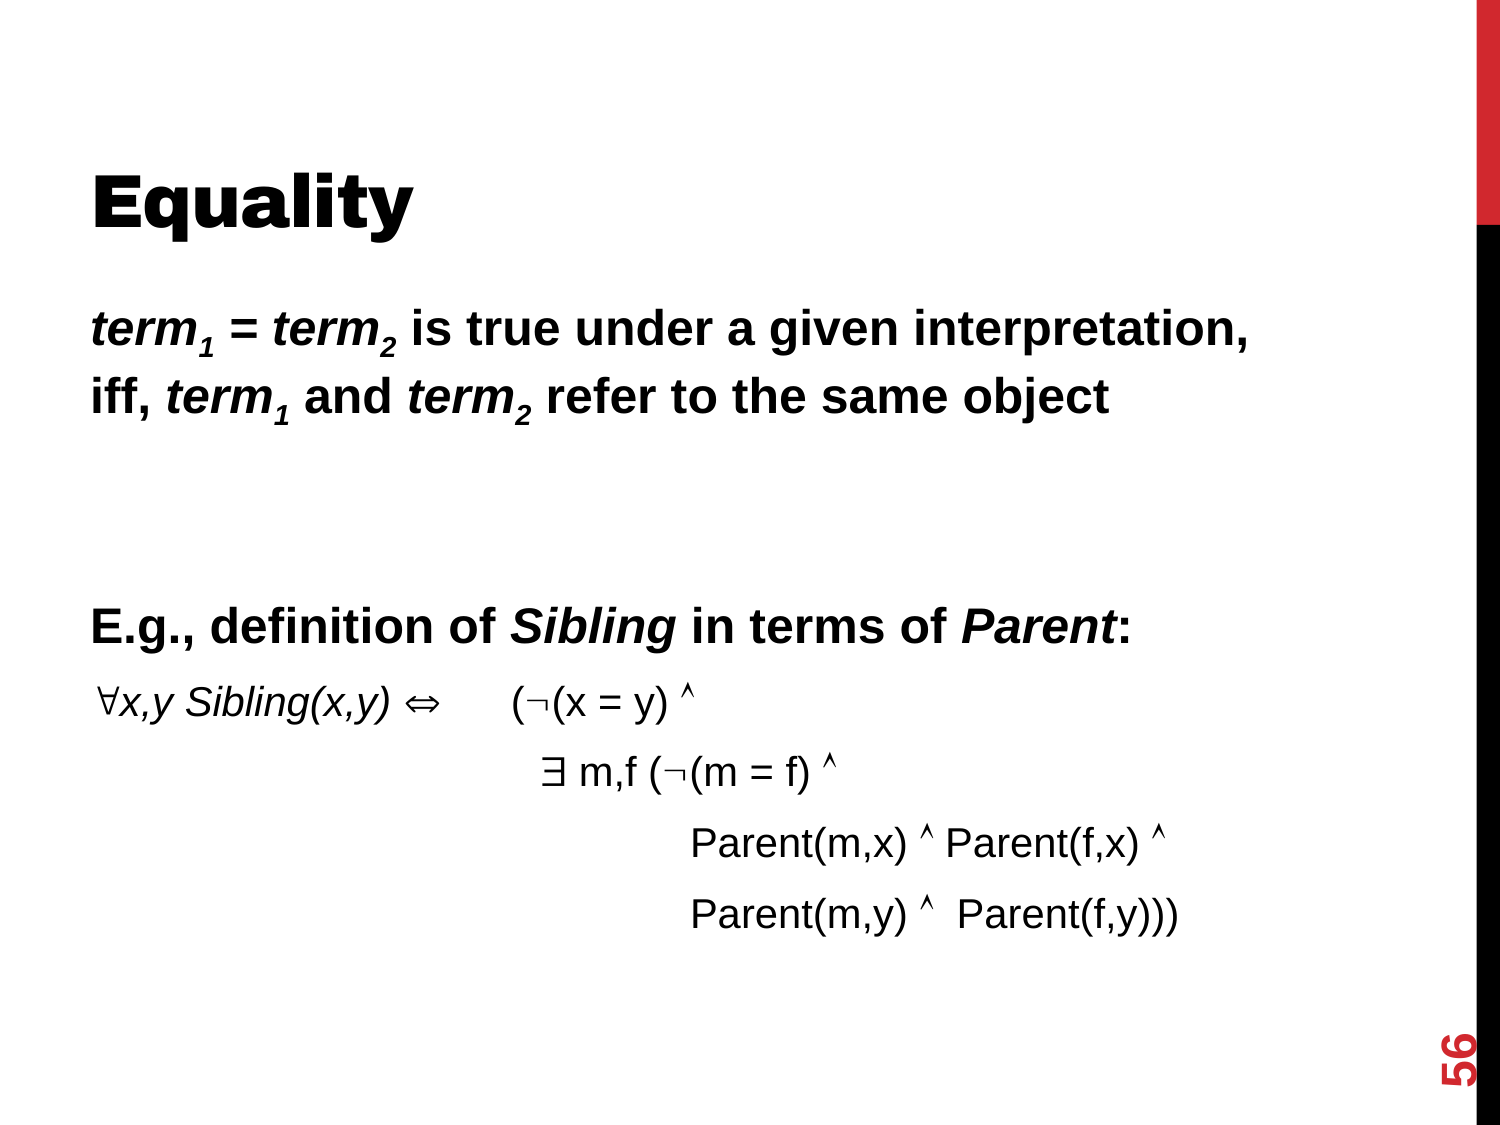

# Equality
term1 = term2 is true under a given interpretation, iff, term1 and term2 refer to the same object

E.g., definition of Sibling in terms of Parent:
∀x,y Sibling(x,y) ⇔      (¬(x = y) ∧
			∃ m,f (¬(m = f) ∧
				Parent(m,x) ∧ Parent(f,x) ∧
				Parent(m,y) ∧  Parent(f,y)))
56